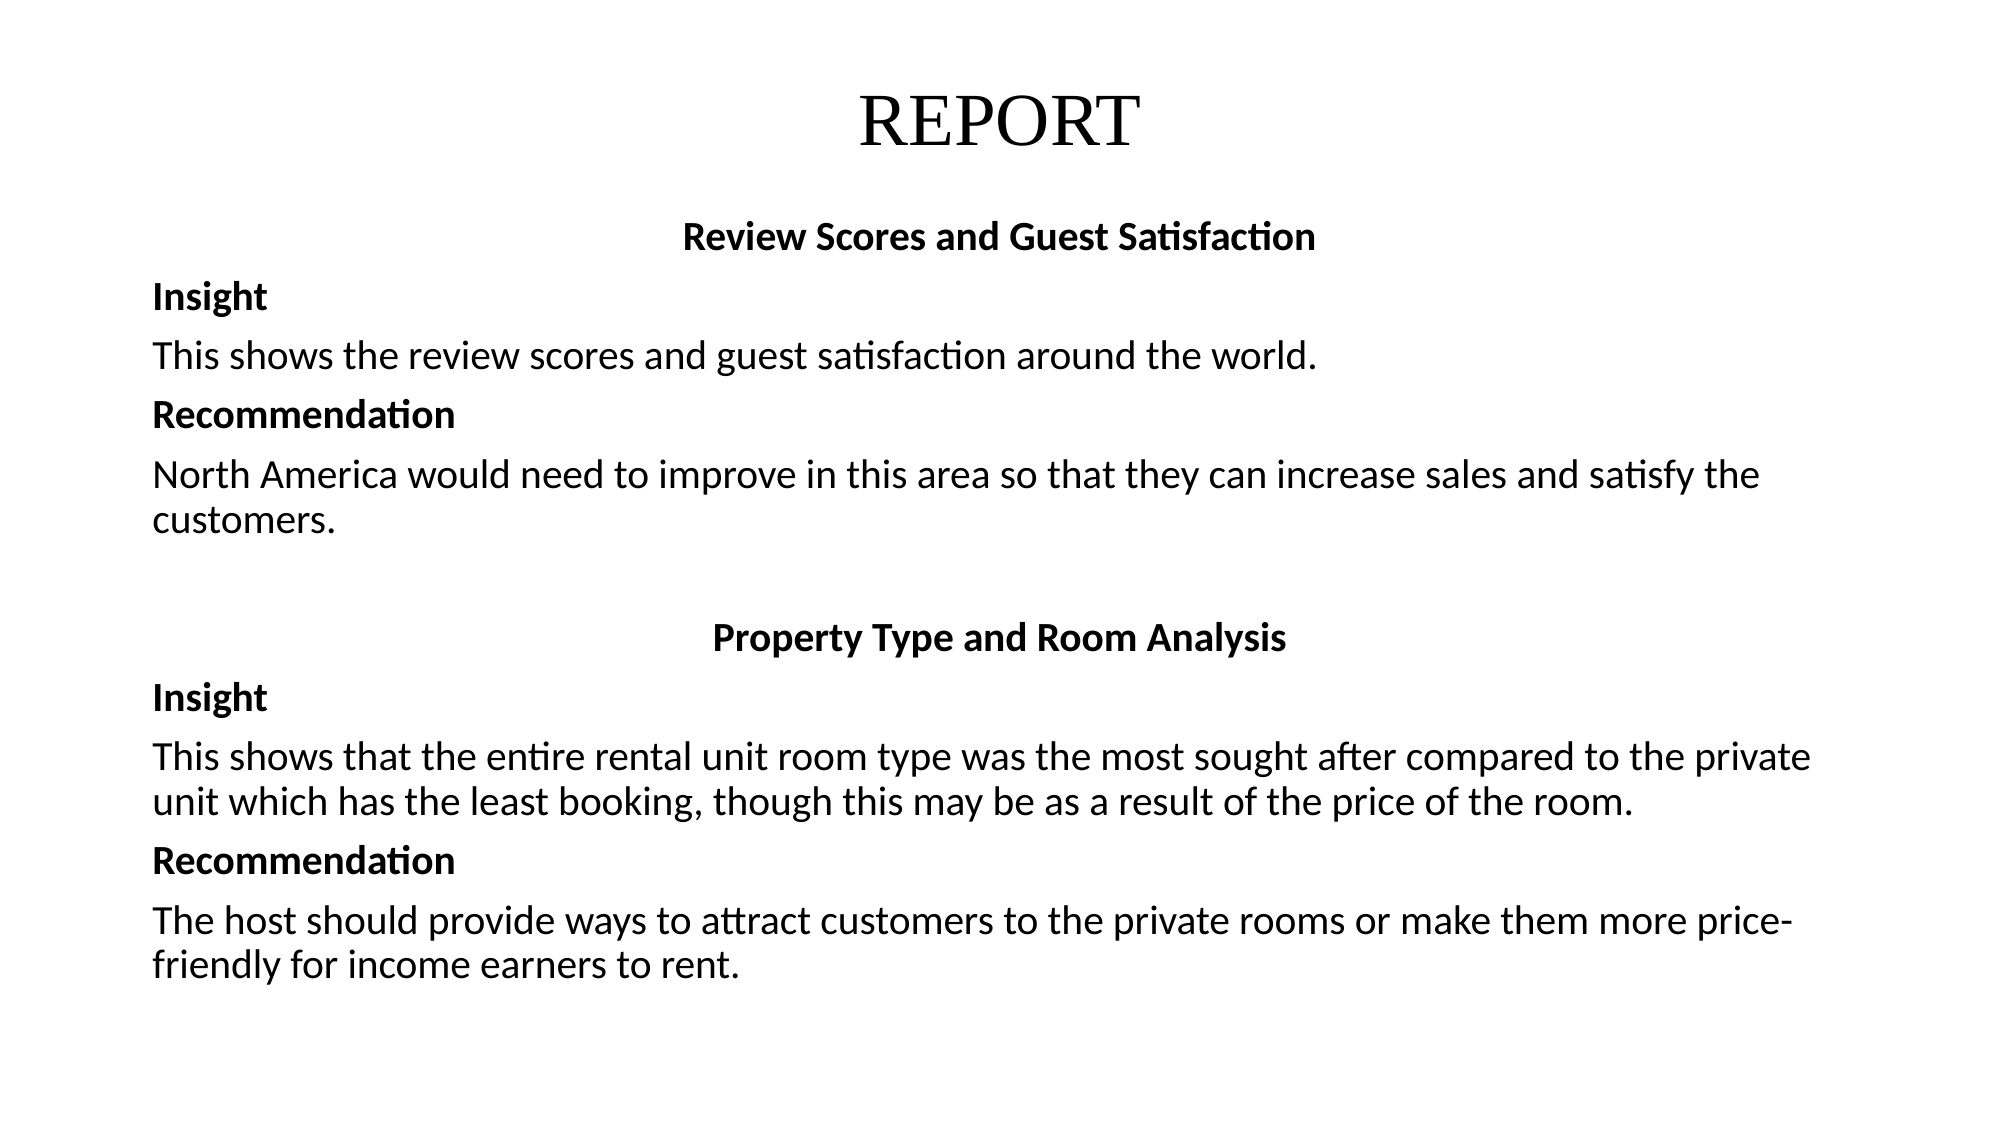

# REPORT
Review Scores and Guest Satisfaction
Insight
This shows the review scores and guest satisfaction around the world.
Recommendation
North America would need to improve in this area so that they can increase sales and satisfy the customers.

Property Type and Room Analysis
Insight
This shows that the entire rental unit room type was the most sought after compared to the private unit which has the least booking, though this may be as a result of the price of the room.
Recommendation
The host should provide ways to attract customers to the private rooms or make them more price-friendly for income earners to rent.